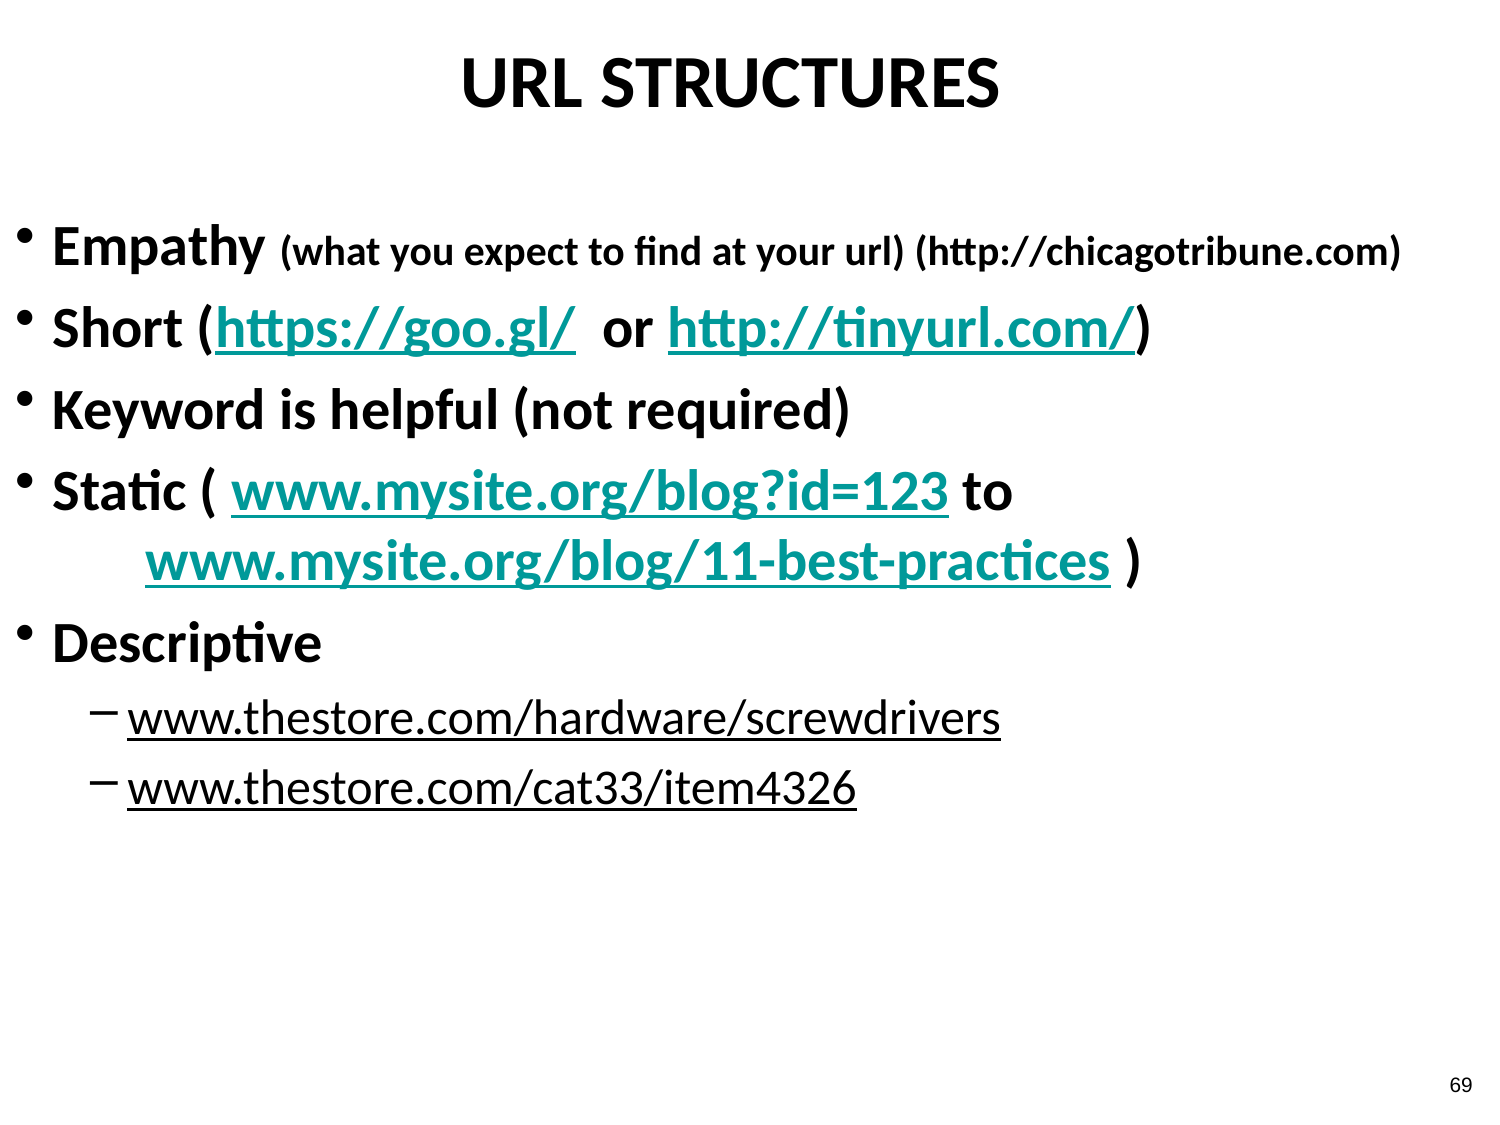

# URL Structures
Empathy (what you expect to find at your url) (http://chicagotribune.com)
Short (https://goo.gl/  or http://tinyurl.com/)
Keyword is helpful (not required)
Static ( www.mysite.org/blog?id=123 to
       www.mysite.org/blog/11-best-practices )
Descriptive
www.thestore.com/hardware/screwdrivers
www.thestore.com/cat33/item4326
69